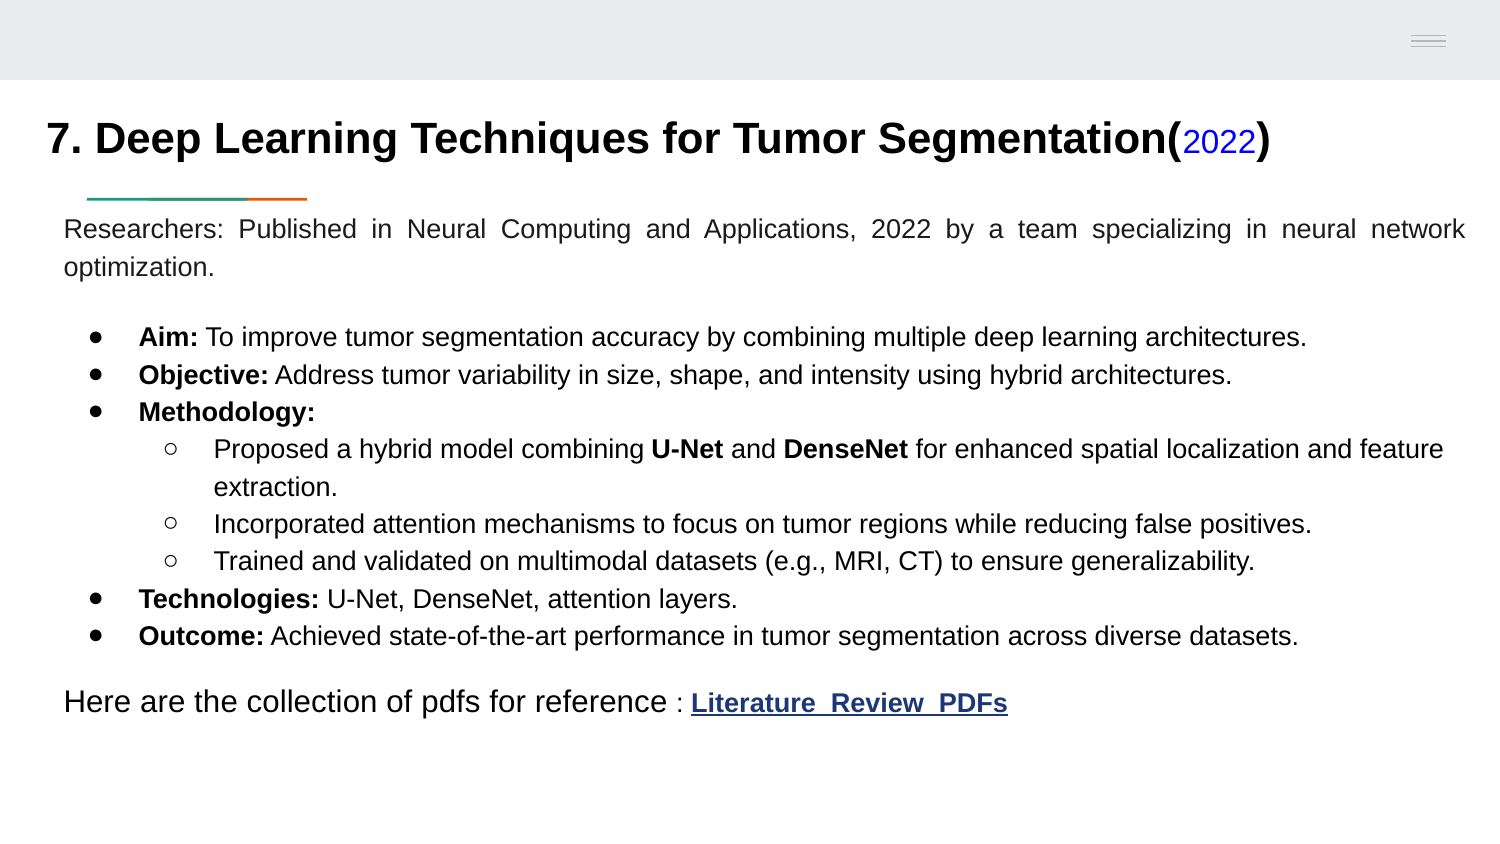

# 7. Deep Learning Techniques for Tumor Segmentation(2022)
Researchers: Published in Neural Computing and Applications, 2022 by a team specializing in neural network optimization.
Aim: To improve tumor segmentation accuracy by combining multiple deep learning architectures.
Objective: Address tumor variability in size, shape, and intensity using hybrid architectures.
Methodology:
Proposed a hybrid model combining U-Net and DenseNet for enhanced spatial localization and feature extraction.
Incorporated attention mechanisms to focus on tumor regions while reducing false positives.
Trained and validated on multimodal datasets (e.g., MRI, CT) to ensure generalizability.
Technologies: U-Net, DenseNet, attention layers.
Outcome: Achieved state-of-the-art performance in tumor segmentation across diverse datasets.
Here are the collection of pdfs for reference : Literature_Review_PDFs